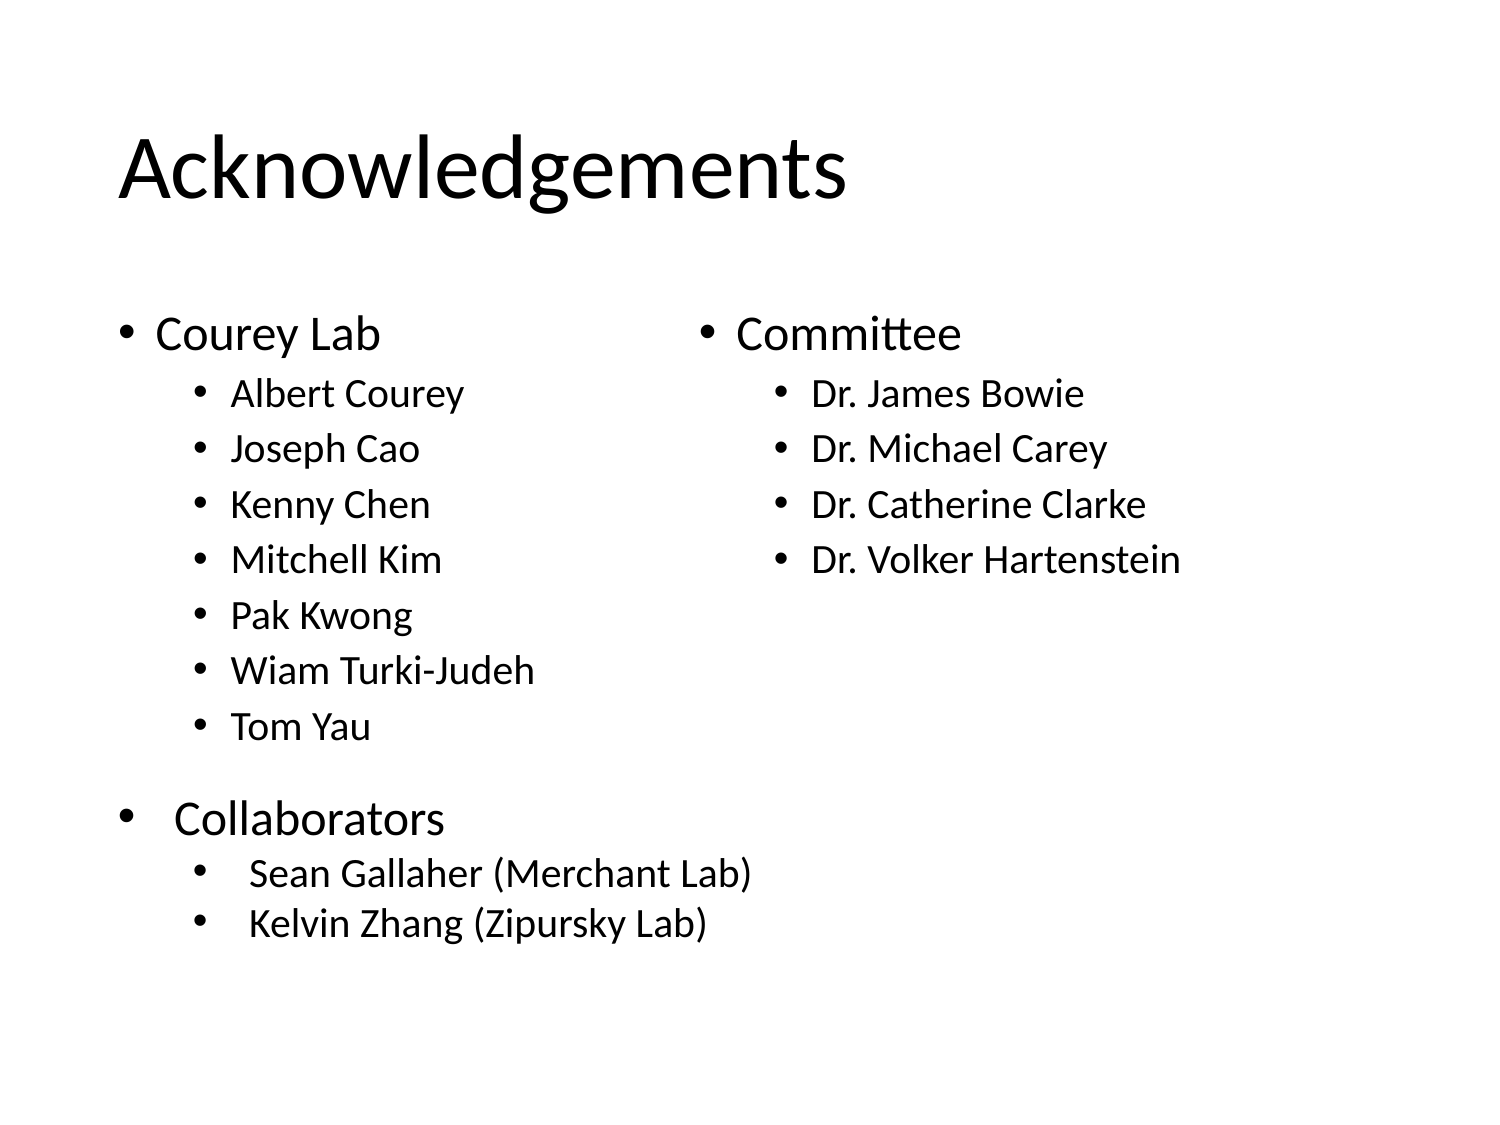

# Acknowledgements
Courey Lab
Albert Courey
Joseph Cao
Kenny Chen
Mitchell Kim
Pak Kwong
Wiam Turki-Judeh
Tom Yau

Committee
Dr. James Bowie
Dr. Michael Carey
Dr. Catherine Clarke
Dr. Volker Hartenstein
Collaborators
Sean Gallaher (Merchant Lab)
Kelvin Zhang (Zipursky Lab)